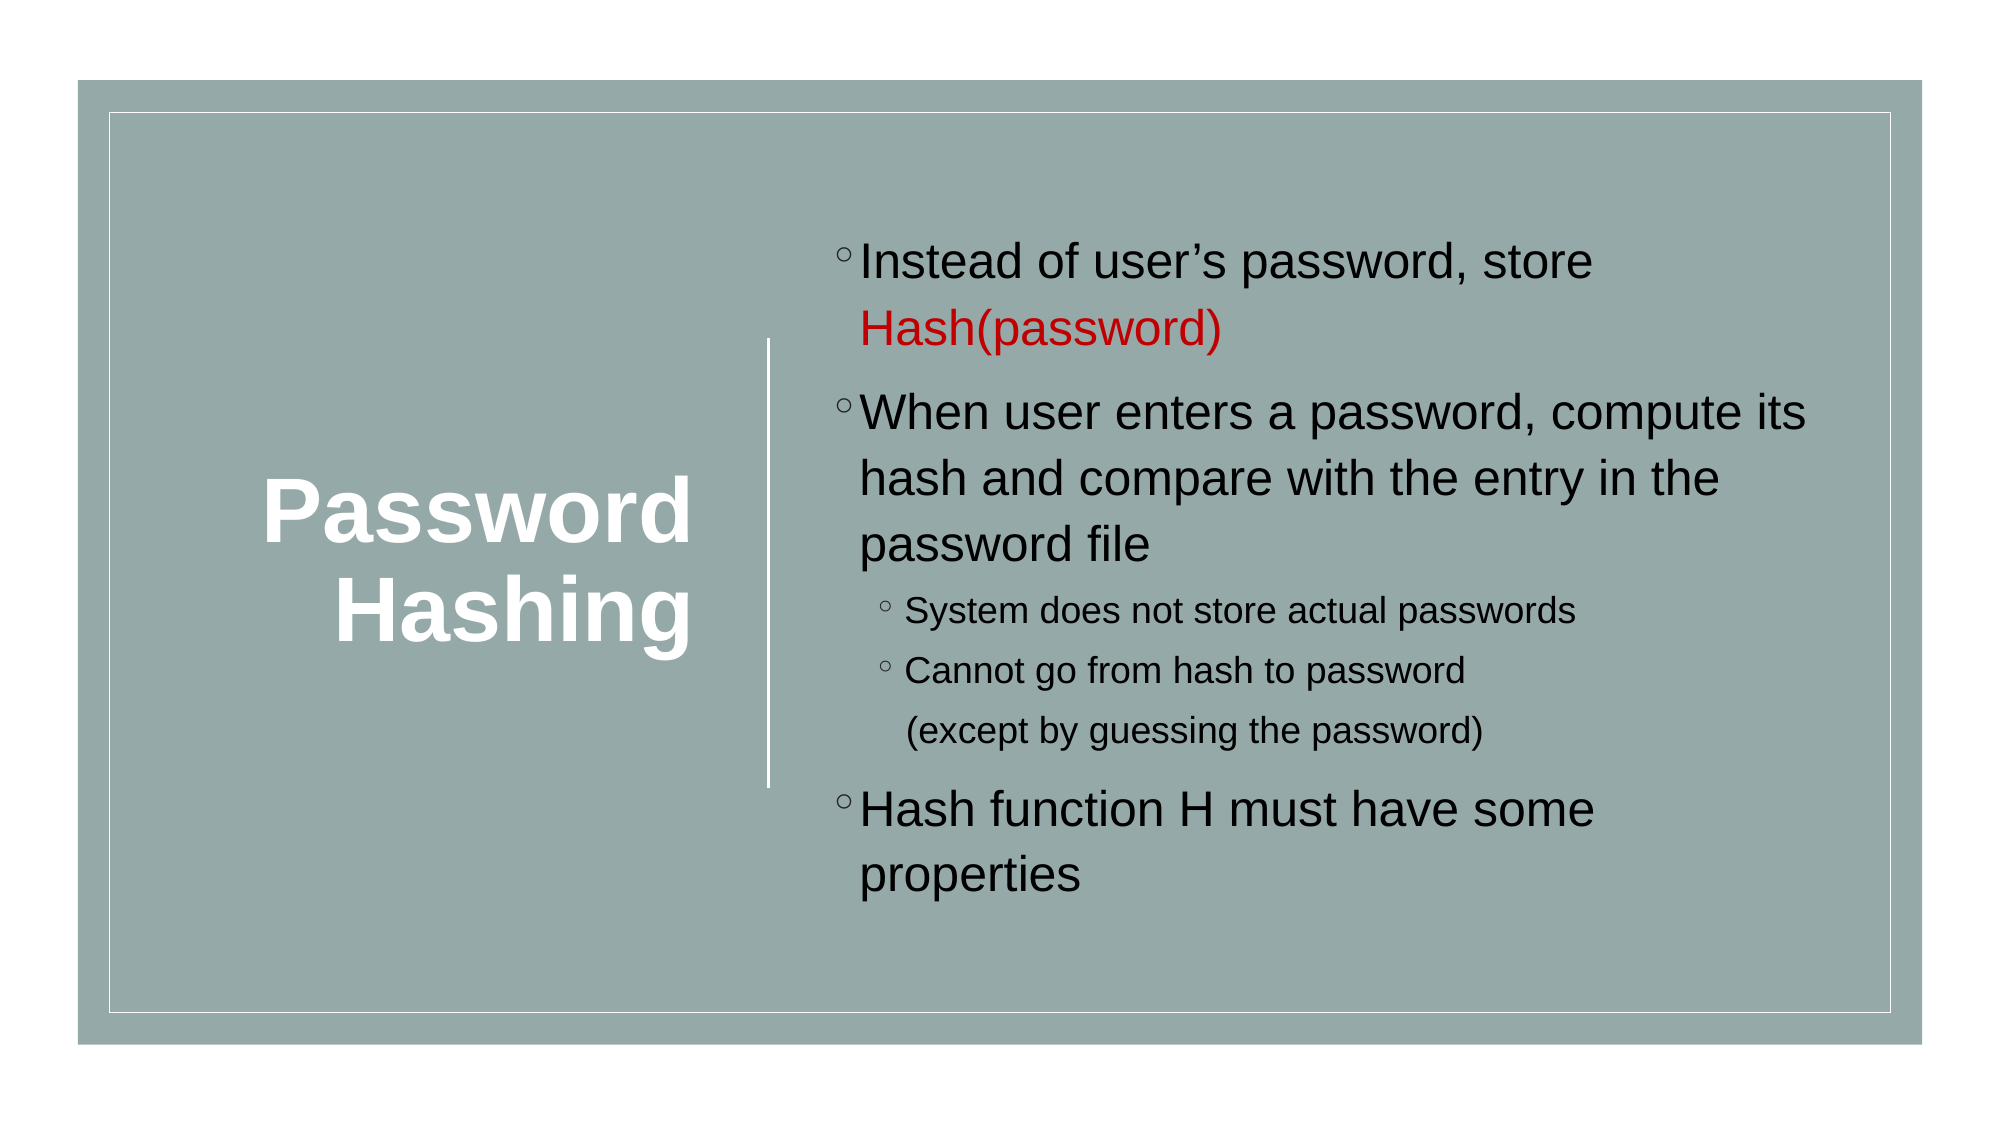

# Password Hashing
Instead of user’s password, store Hash(password)
When user enters a password, compute its hash and compare with the entry in the password file
System does not store actual passwords
Cannot go from hash to password
   (except by guessing the password)
Hash function H must have some properties